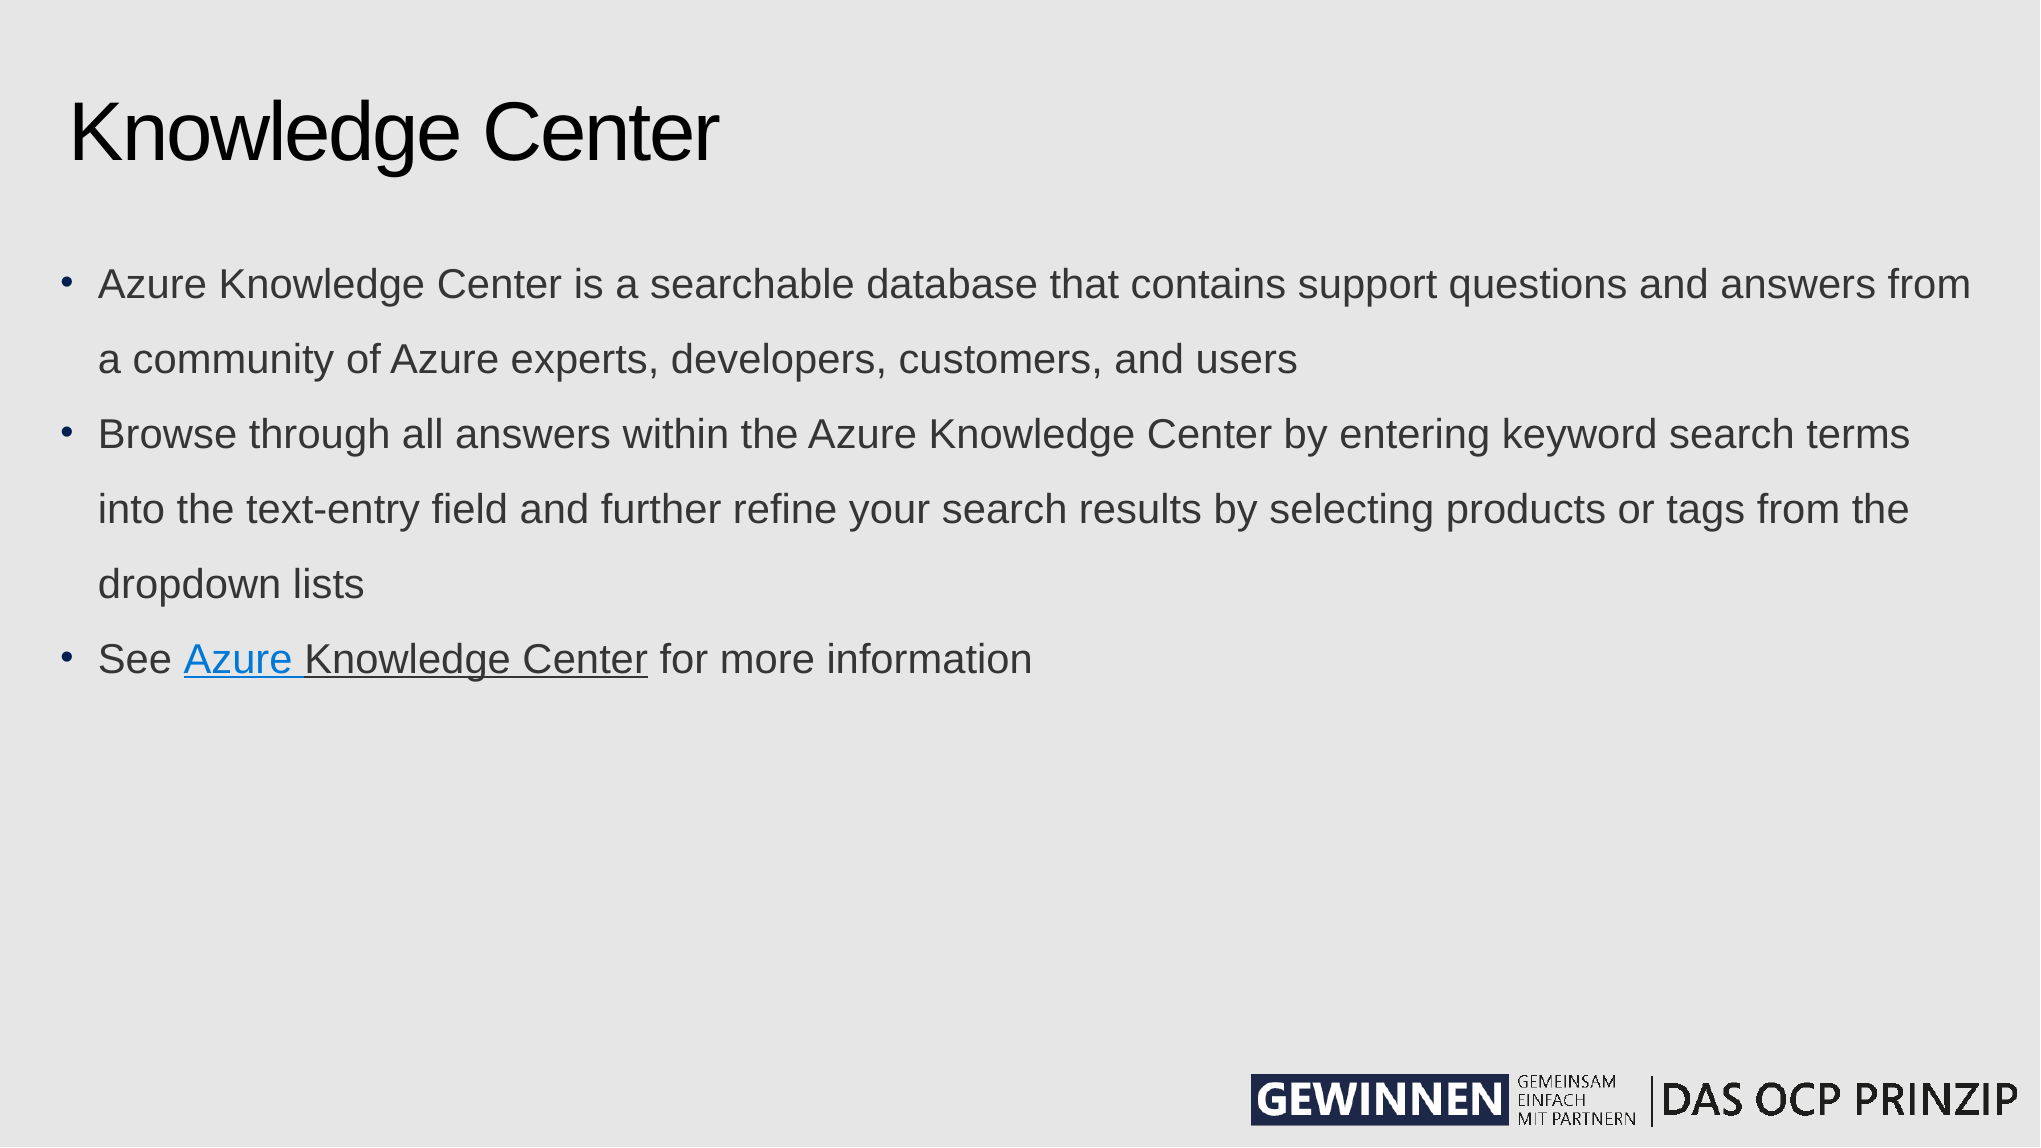

# Knowledge Center
Azure Knowledge Center is a searchable database that contains support questions and answers from a community of Azure experts, developers, customers, and users
Browse through all answers within the Azure Knowledge Center by entering keyword search terms into the text-entry field and further refine your search results by selecting products or tags from the dropdown lists
See Azure Knowledge Center for more information